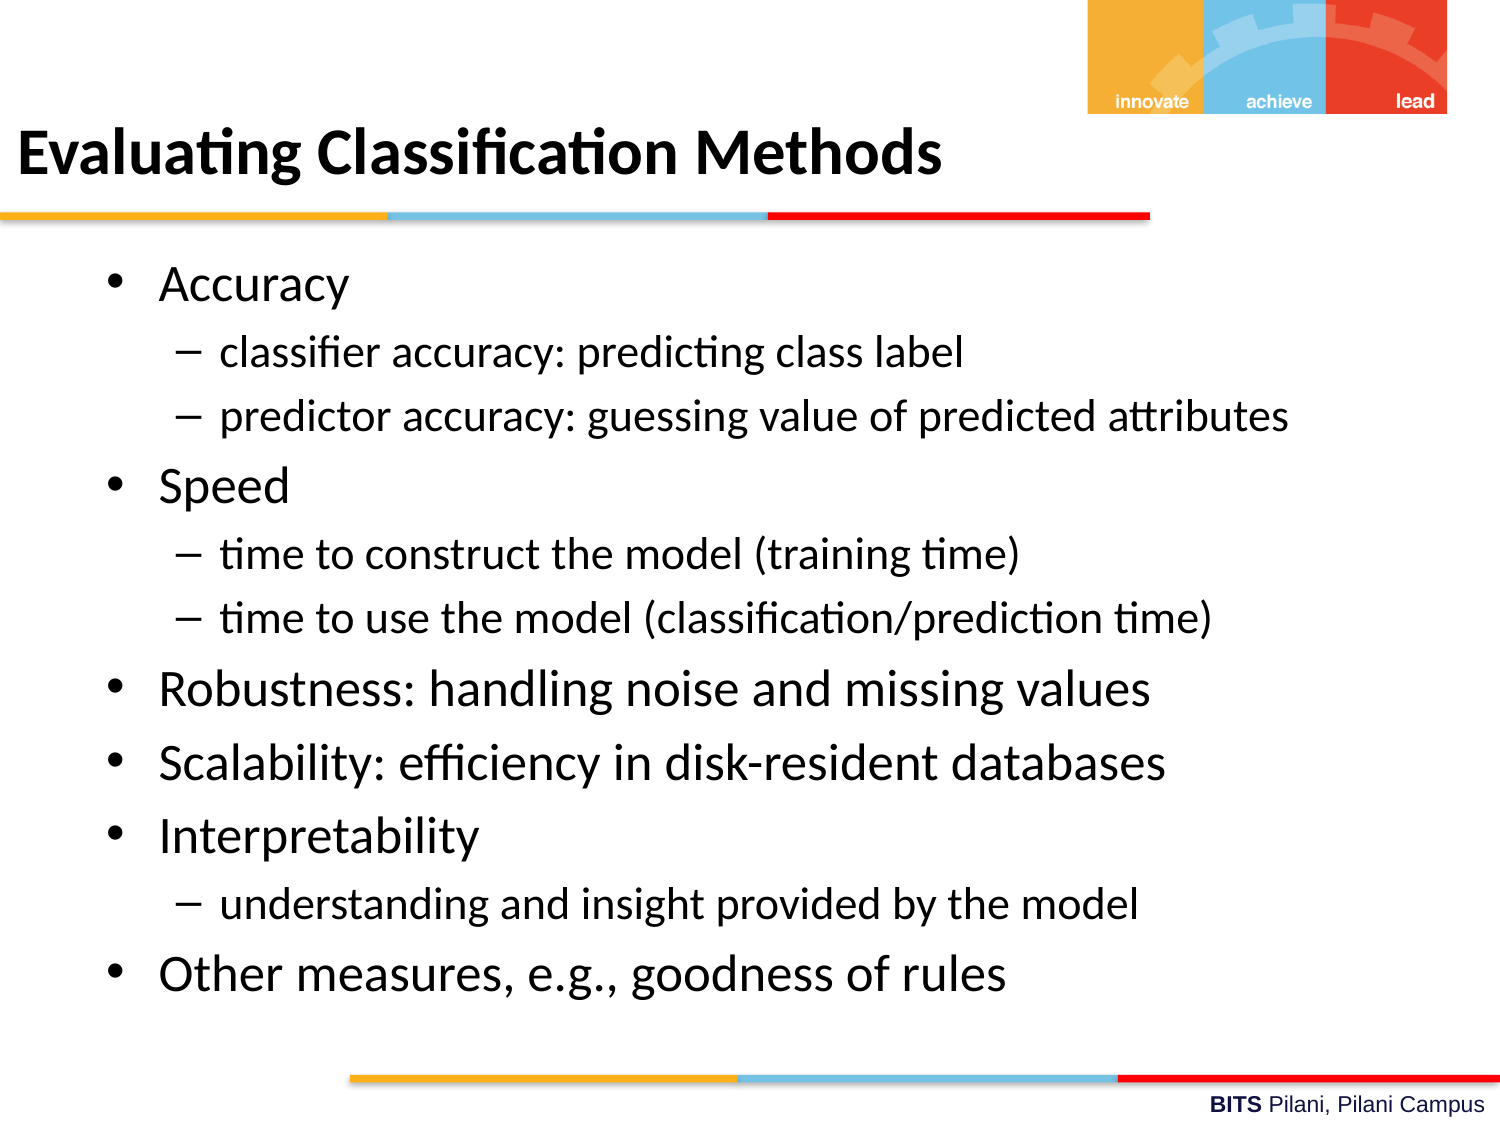

# Evaluating Classification Methods
Accuracy
classifier accuracy: predicting class label
predictor accuracy: guessing value of predicted attributes
Speed
time to construct the model (training time)
time to use the model (classification/prediction time)
Robustness: handling noise and missing values
Scalability: efficiency in disk-resident databases
Interpretability
understanding and insight provided by the model
Other measures, e.g., goodness of rules